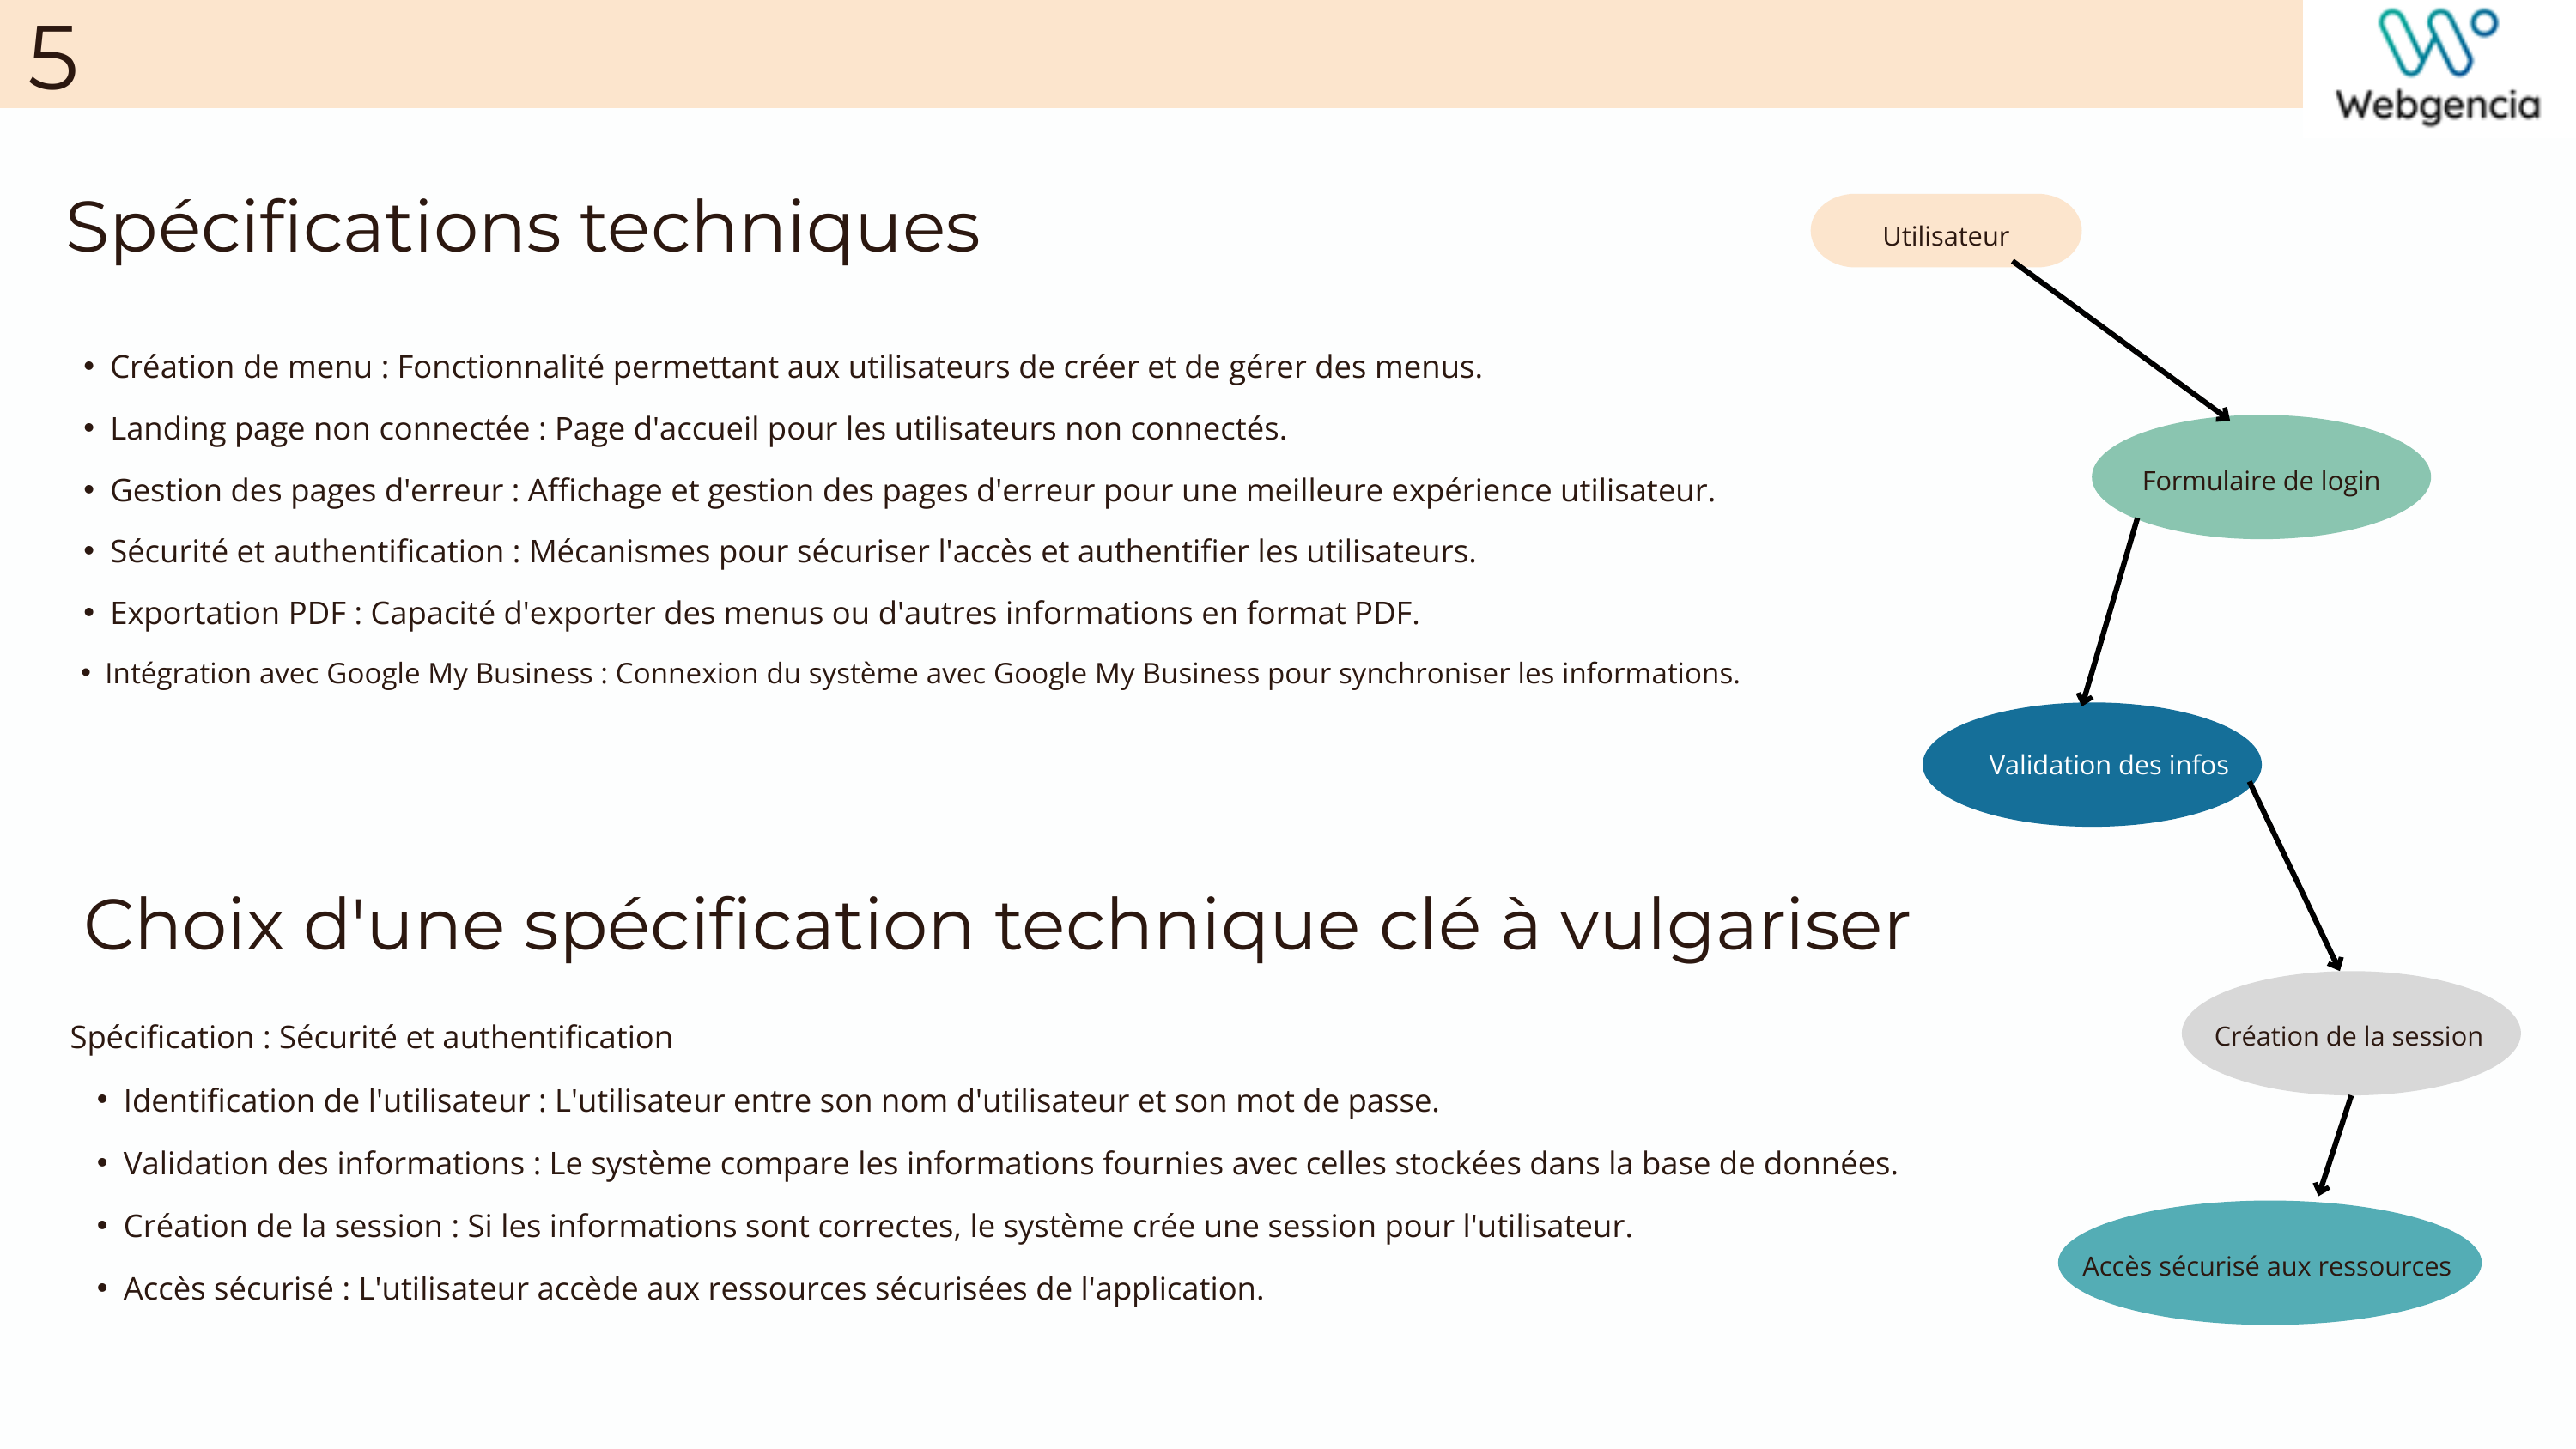

5
Spécifications techniques

Utilisateur

Création de menu : Fonctionnalité permettant aux utilisateurs de créer et de gérer des menus.

Landing page non connectée : Page d'accueil pour les utilisateurs non connectés.

Gestion des pages d'erreur : Affichage et gestion des pages d'erreur pour une meilleure expérience utilisateur.

Sécurité et authentification : Mécanismes pour sécuriser l'accès et authentifier les utilisateurs.

Exportation PDF : Capacité d'exporter des menus ou d'autres informations en format PDF.

Intégration avec Google My Business : Connexion du système avec Google My Business pour synchroniser les informations.

Formulaire de login

Validation des infos

Choix d'une spécification technique clé à vulgariser

Création de la session
Spécification : Sécurité et authentification

Identification de l'utilisateur : L'utilisateur entre son nom d'utilisateur et son mot de passe.

Validation des informations : Le système compare les informations fournies avec celles stockées dans la base de données.

Création de la session : Si les informations sont correctes, le système crée une session pour l'utilisateur.

Accès sécurisé : L'utilisateur accède aux ressources sécurisées de l'application.

Accès sécurisé aux ressources